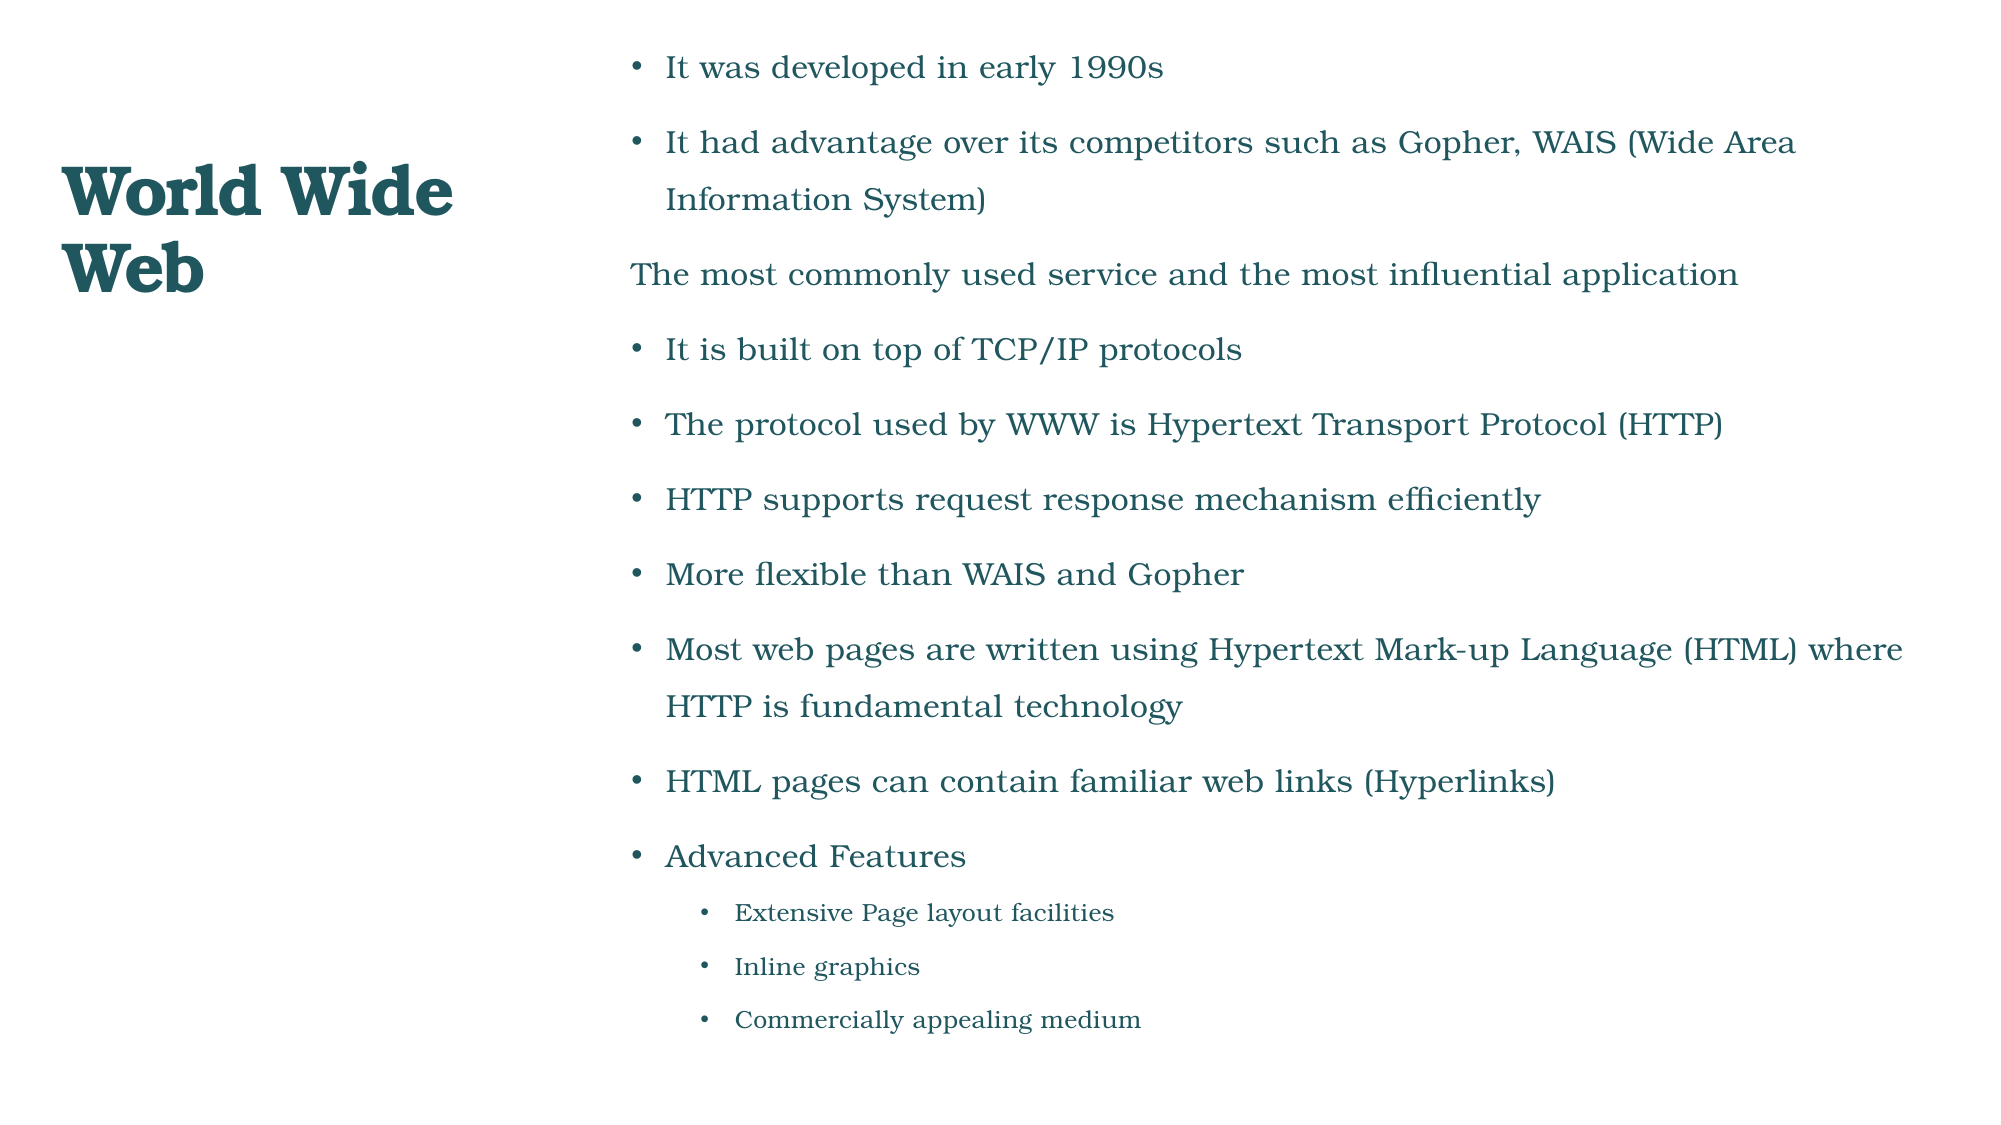

It was developed in early 1990s
It had advantage over its competitors such as Gopher, WAIS (Wide Area Information System)
The most commonly used service and the most influential application
It is built on top of TCP/IP protocols
The protocol used by WWW is Hypertext Transport Protocol (HTTP)
HTTP supports request response mechanism efficiently
More flexible than WAIS and Gopher
Most web pages are written using Hypertext Mark-up Language (HTML) where HTTP is fundamental technology
HTML pages can contain familiar web links (Hyperlinks)
Advanced Features
Extensive Page layout facilities
Inline graphics
Commercially appealing medium
# World Wide Web